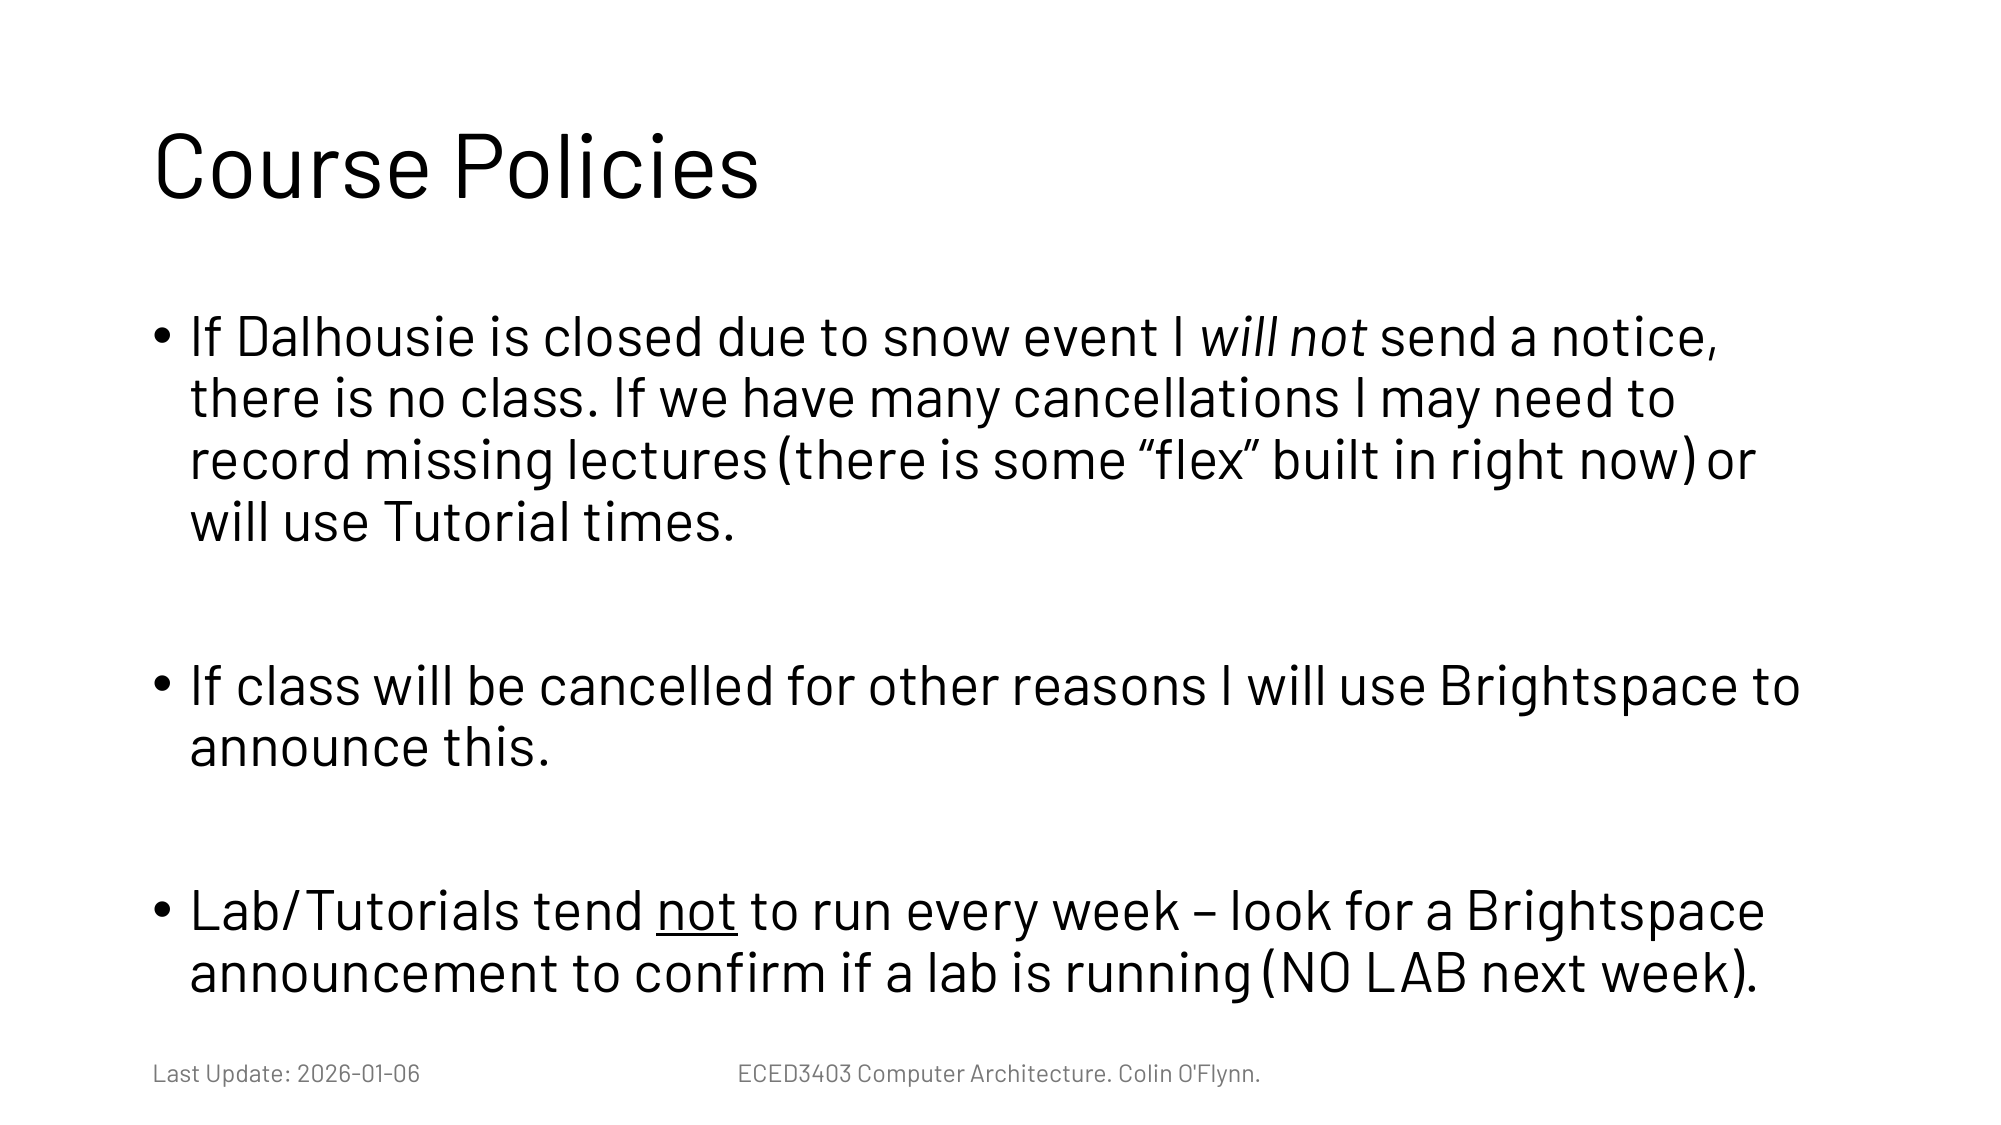

# Course Policies
If Dalhousie is closed due to snow event I will not send a notice, there is no class. If we have many cancellations I may need to record missing lectures (there is some “flex” built in right now) or will use Tutorial times.

If class will be cancelled for other reasons I will use Brightspace to announce this.

Lab/Tutorials tend not to run every week – look for a Brightspace announcement to confirm if a lab is running (NO LAB next week).
Last Update: 2026-01-06
ECED3403 Computer Architecture. Colin O'Flynn.